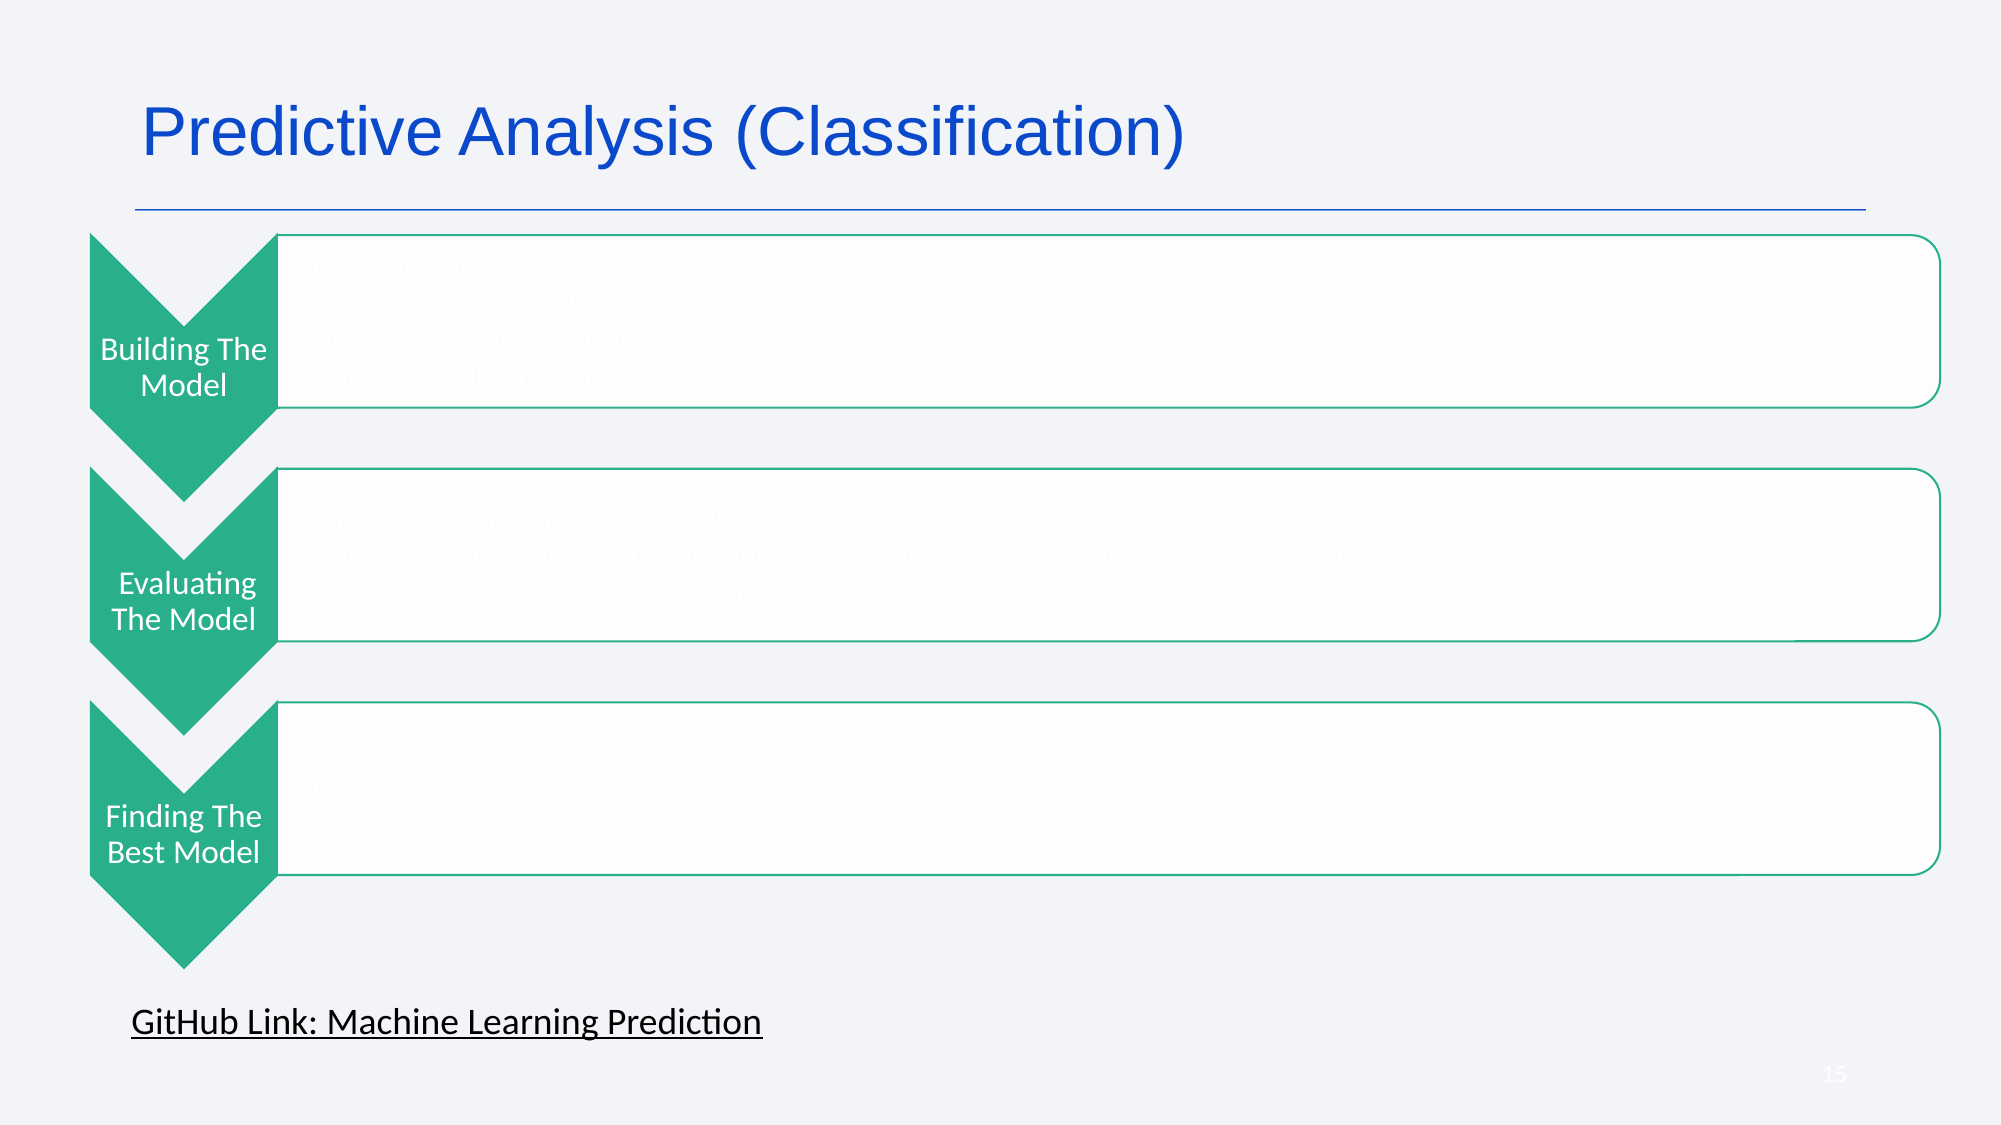

Predictive Analysis (Classification)
Building The Model
Load and transform the data,
Create test and train data sets
Optimize the parameters for each model using Grid Search
Train the model and perform Grid Search
 Evaluating The Model
Check the accuracy for each model
Calculate the best Hyperparameter for SVM, Classification Trees, and Logistic Regression
Plot the confusion matrix for each model
Finding The Best Model
Determine the model with the highest accuracy score
GitHub Link: Machine Learning Prediction
15